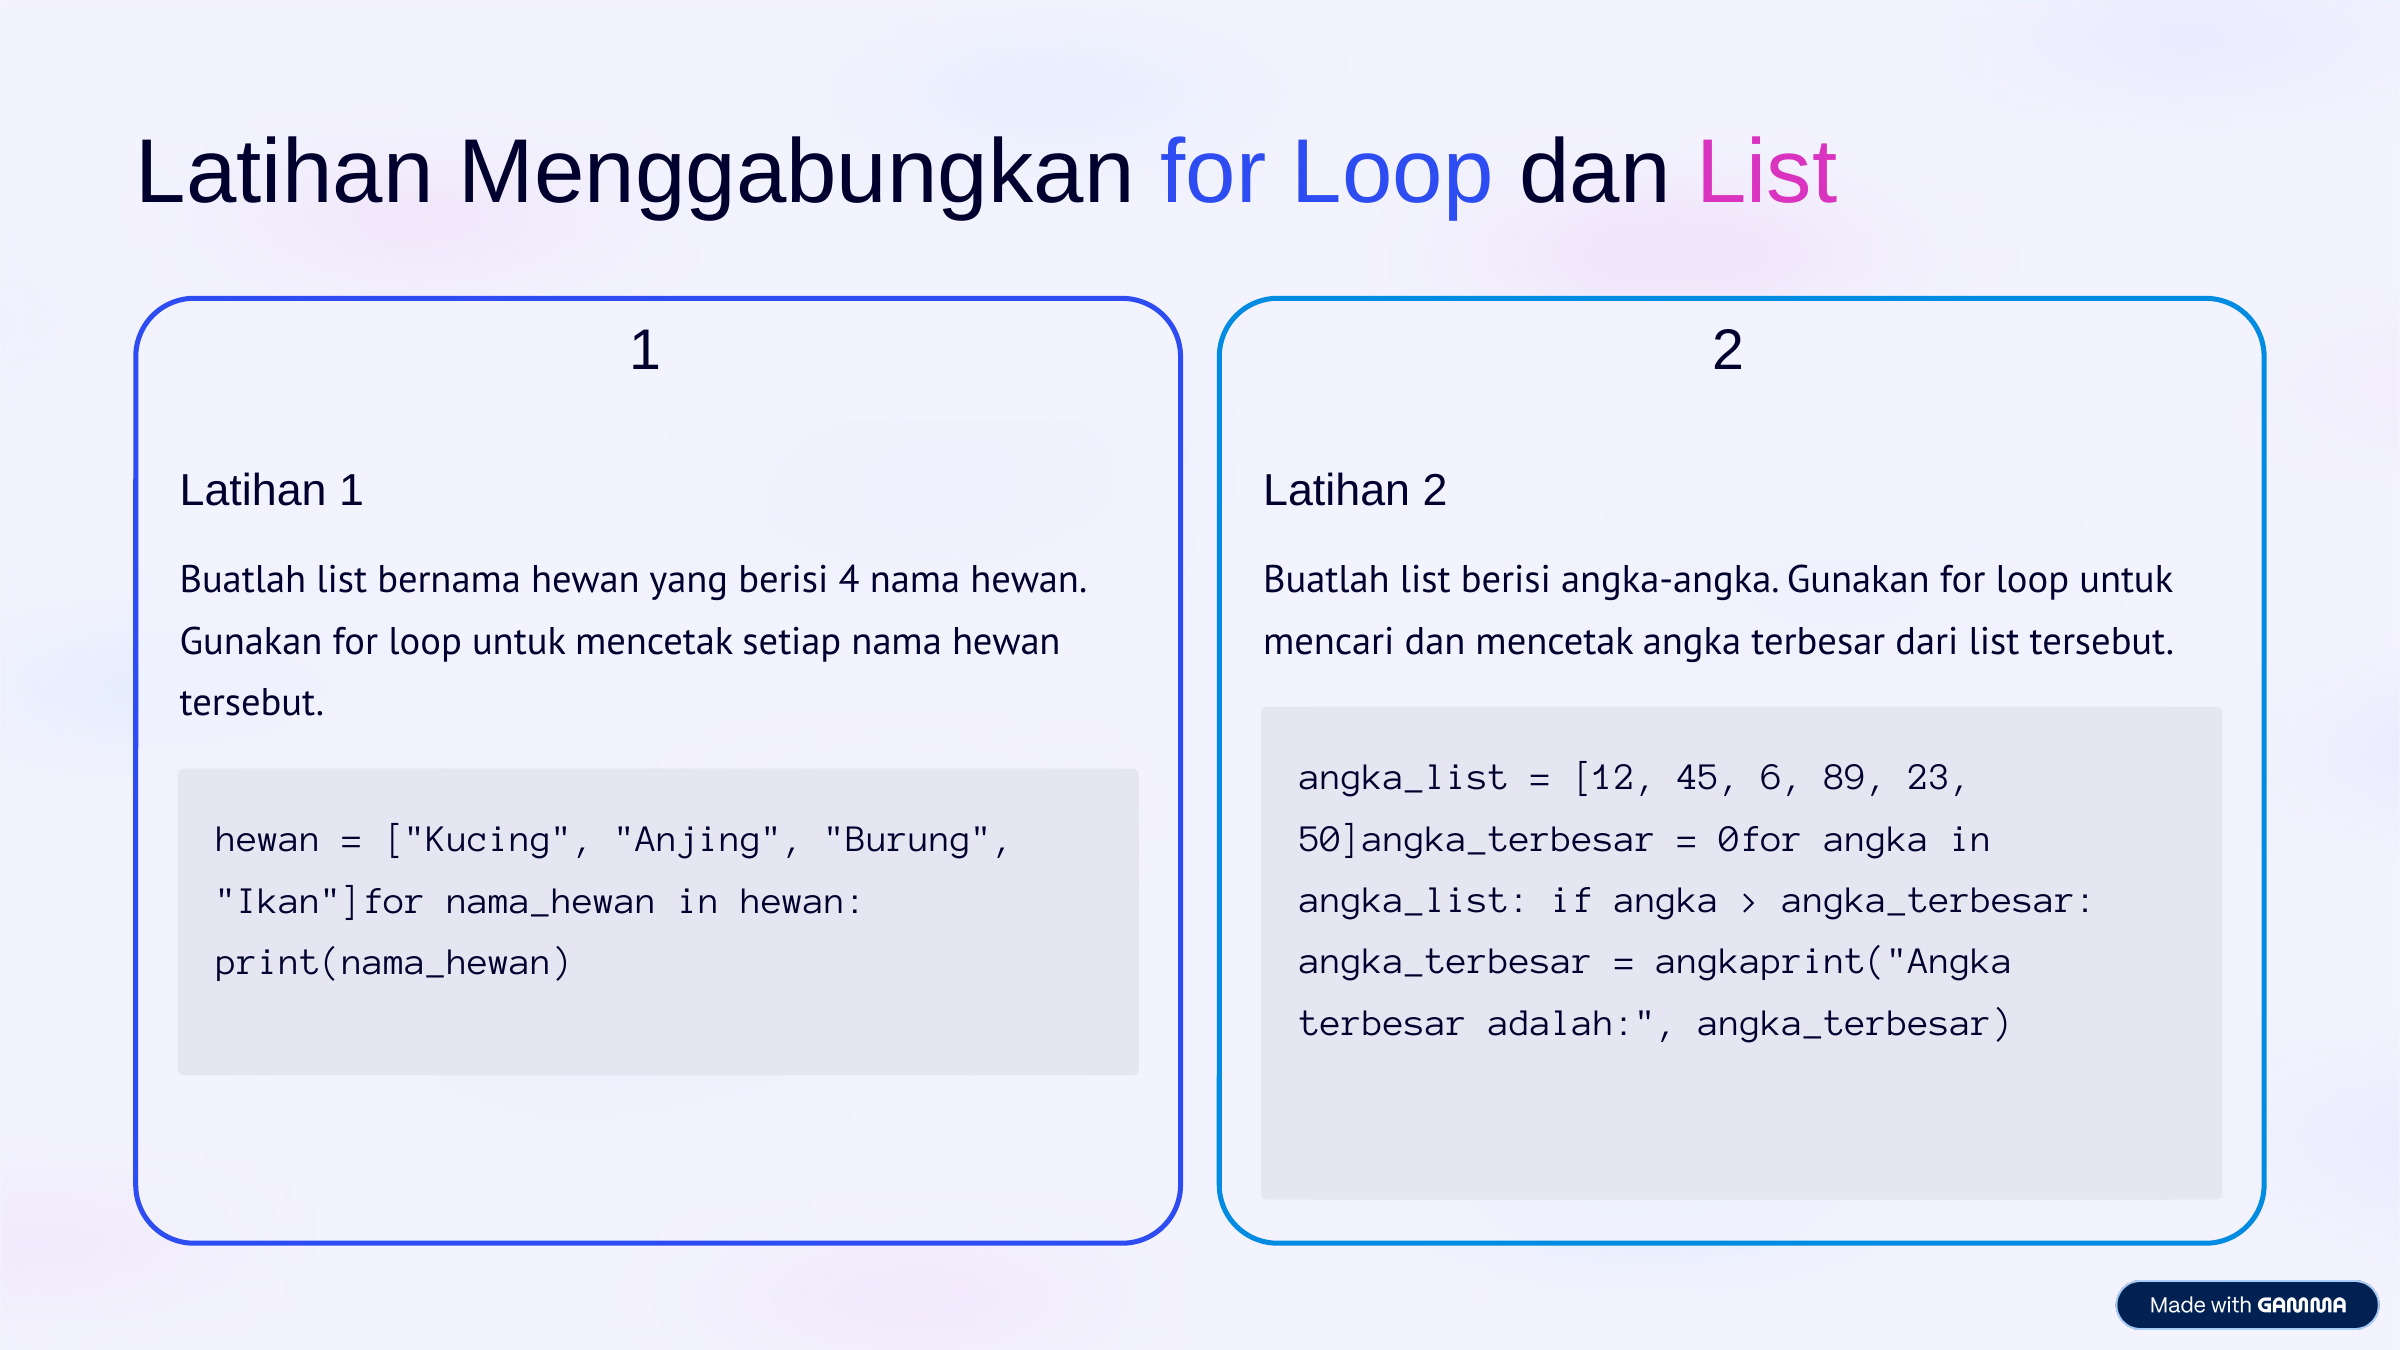

Latihan Menggabungkan for Loop dan List

1
2
Latihan 1
Latihan 2
Buatlah list bernama hewan yang berisi 4 nama hewan. Gunakan for loop untuk mencetak setiap nama hewan tersebut.
Buatlah list berisi angka-angka. Gunakan for loop untuk mencari dan mencetak angka terbesar dari list tersebut.

angka_list = [12, 45, 6, 89, 23, 50]angka_terbesar = 0for angka in angka_list: if angka > angka_terbesar: angka_terbesar = angkaprint("Angka terbesar adalah:", angka_terbesar)

hewan = ["Kucing", "Anjing", "Burung", "Ikan"]for nama_hewan in hewan:    print(nama_hewan)